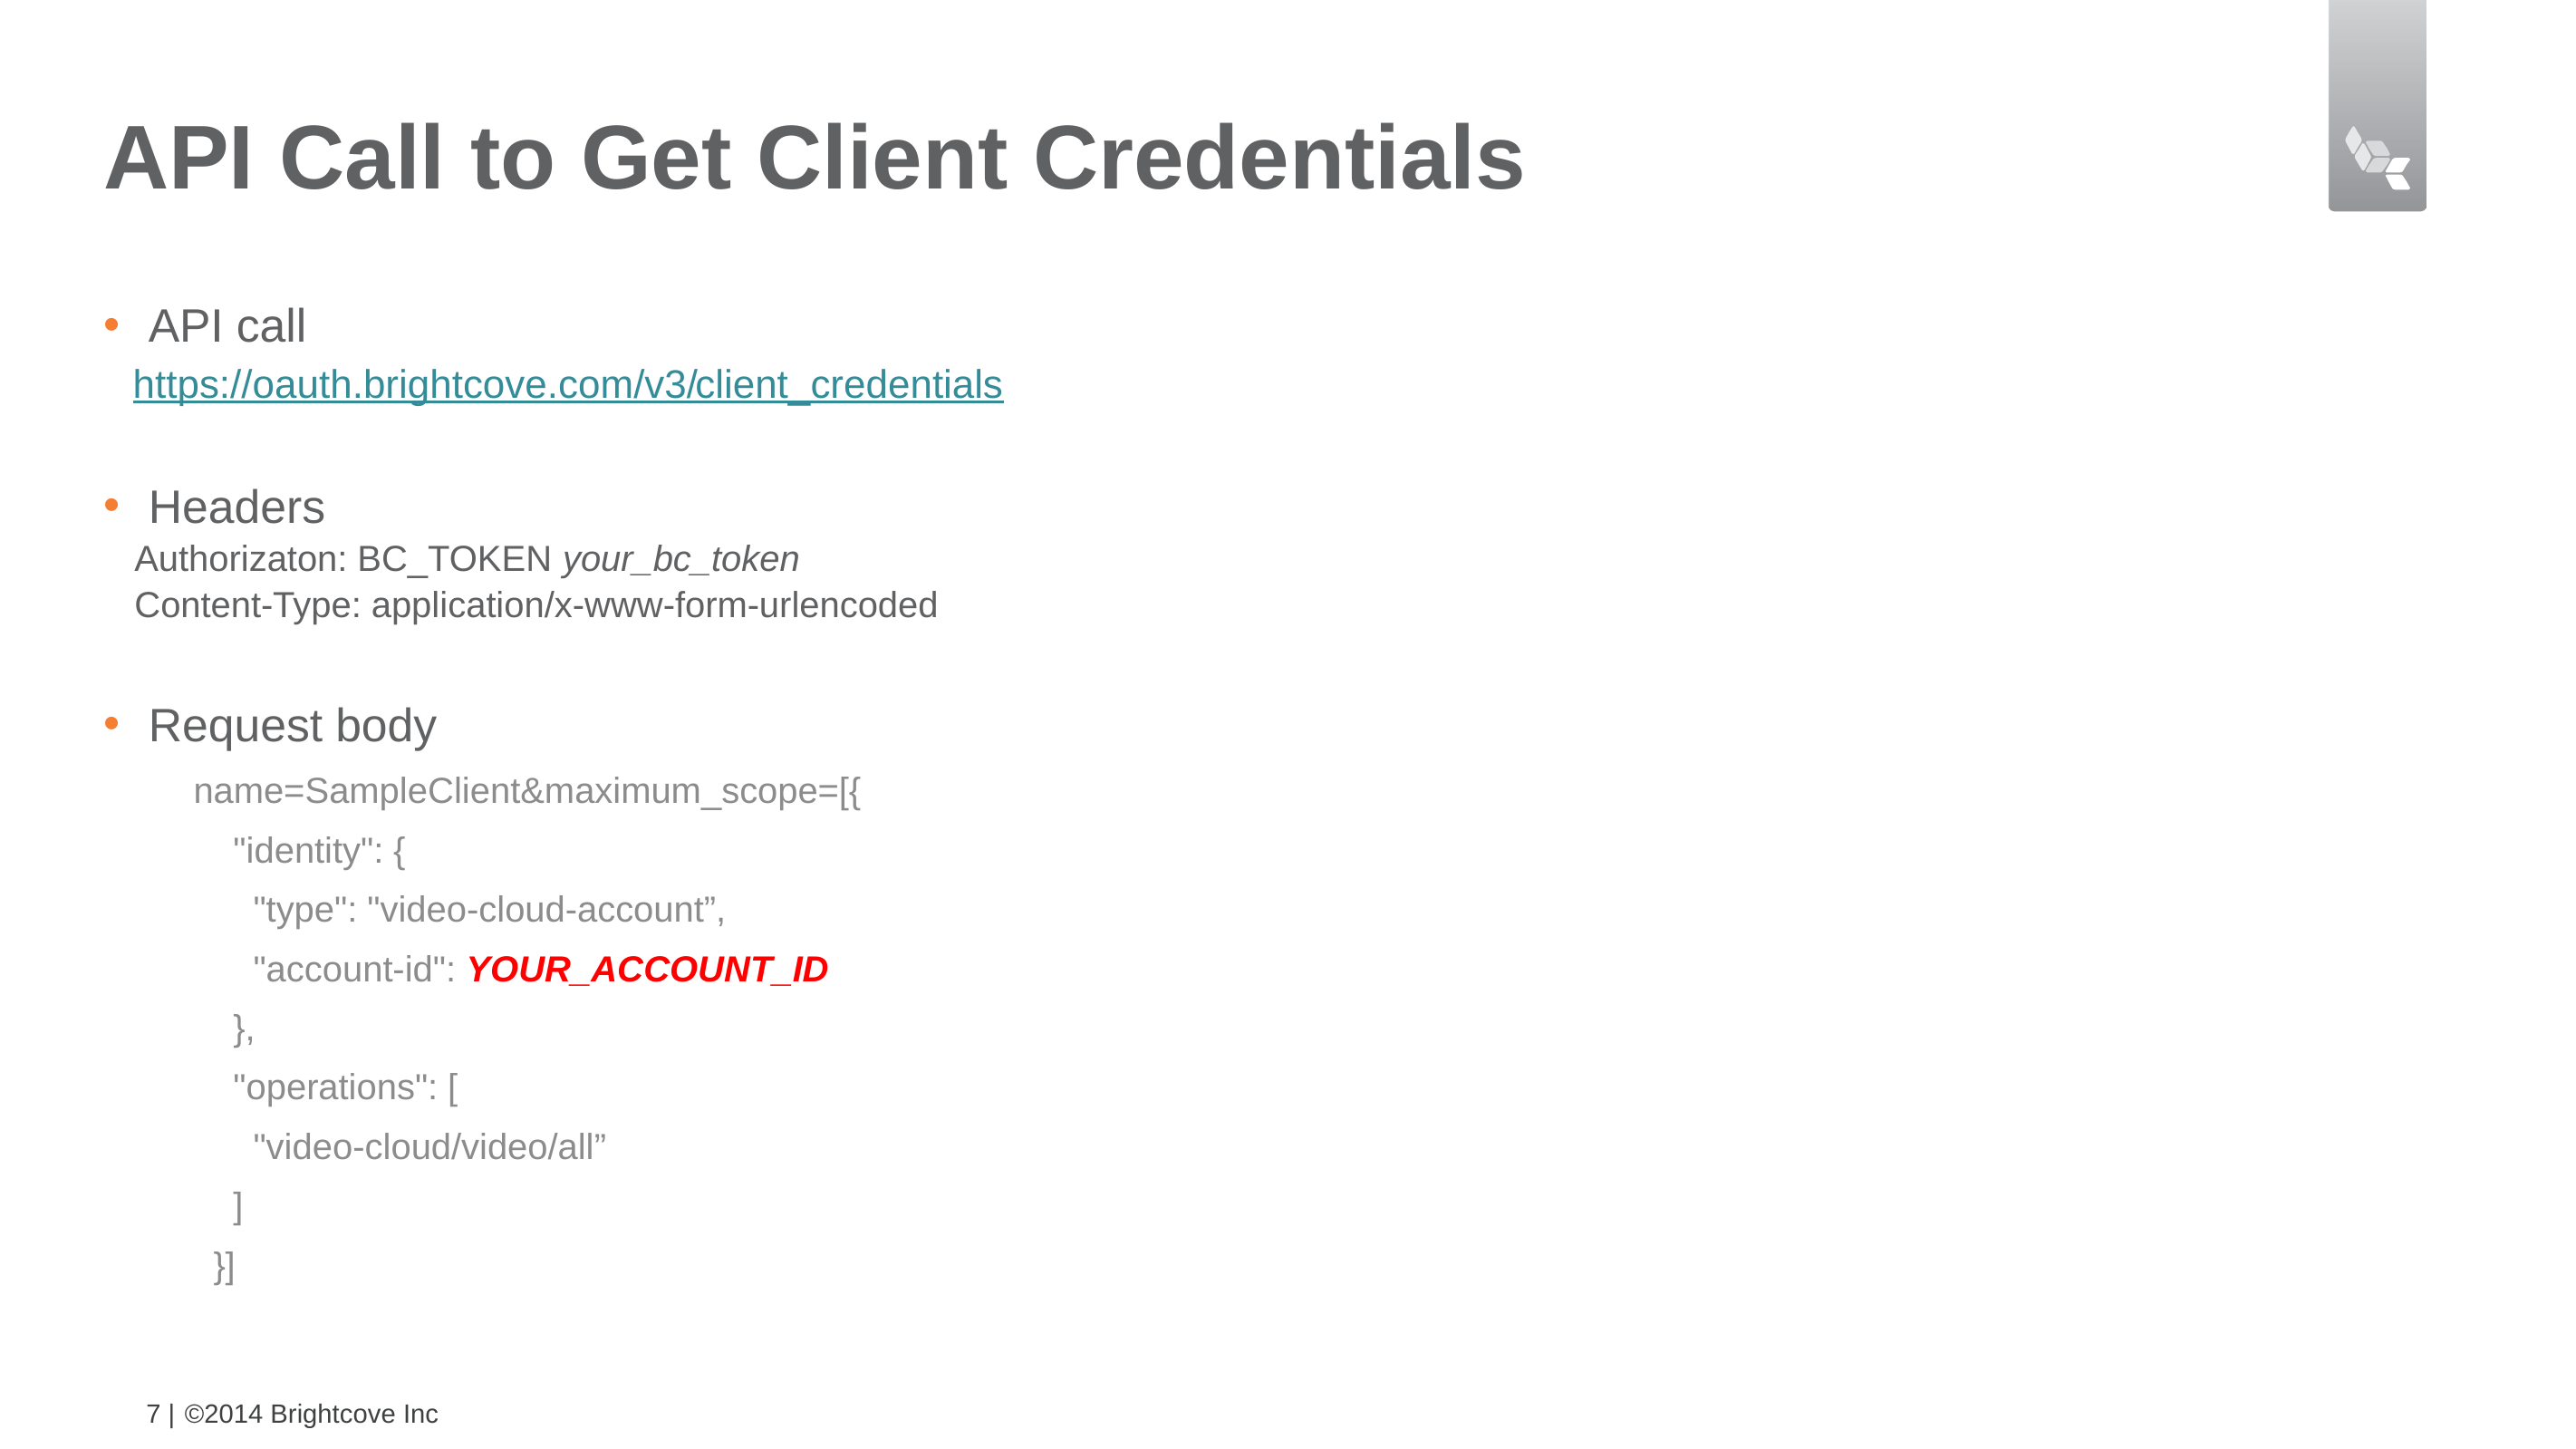

# API Call to Get Client Credentials
API call
https://oauth.brightcove.com/v3/client_credentials

Headers
Authorizaton: BC_TOKEN your_bc_token
Content-Type: application/x-www-form-urlencoded

Request body
name=SampleClient&maximum_scope=[{
    "identity": {
      "type": "video-cloud-account”,
      "account-id": YOUR_ACCOUNT_ID
    },
    "operations": [
      "video-cloud/video/all”
    ]
  }]
7 |
©2014 Brightcove Inc